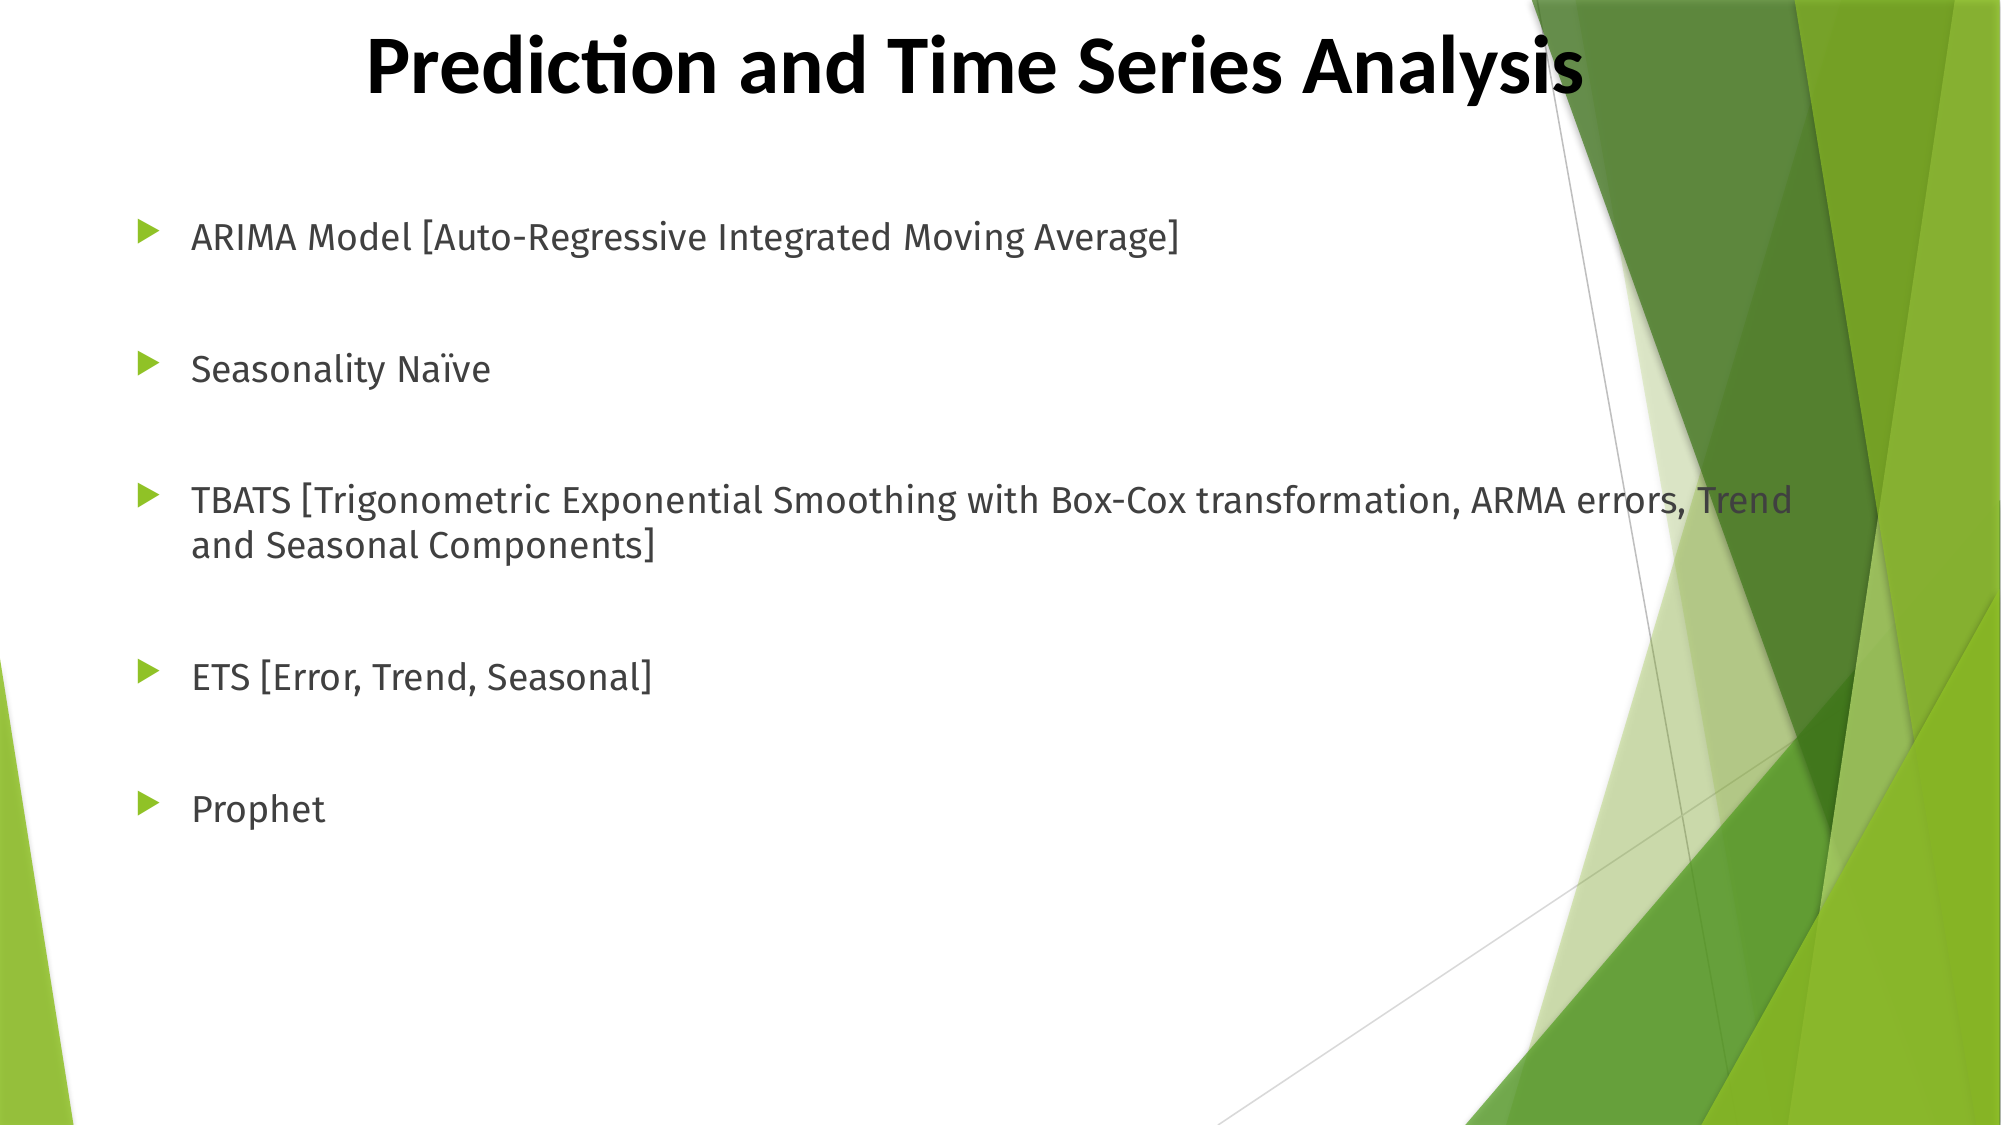

# Prediction and Time Series Analysis
ARIMA Model [Auto-Regressive Integrated Moving Average]

Seasonality Naïve

TBATS [Trigonometric Exponential Smoothing with Box-Cox transformation, ARMA errors, Trend and Seasonal Components]

ETS [Error, Trend, Seasonal]

Prophet